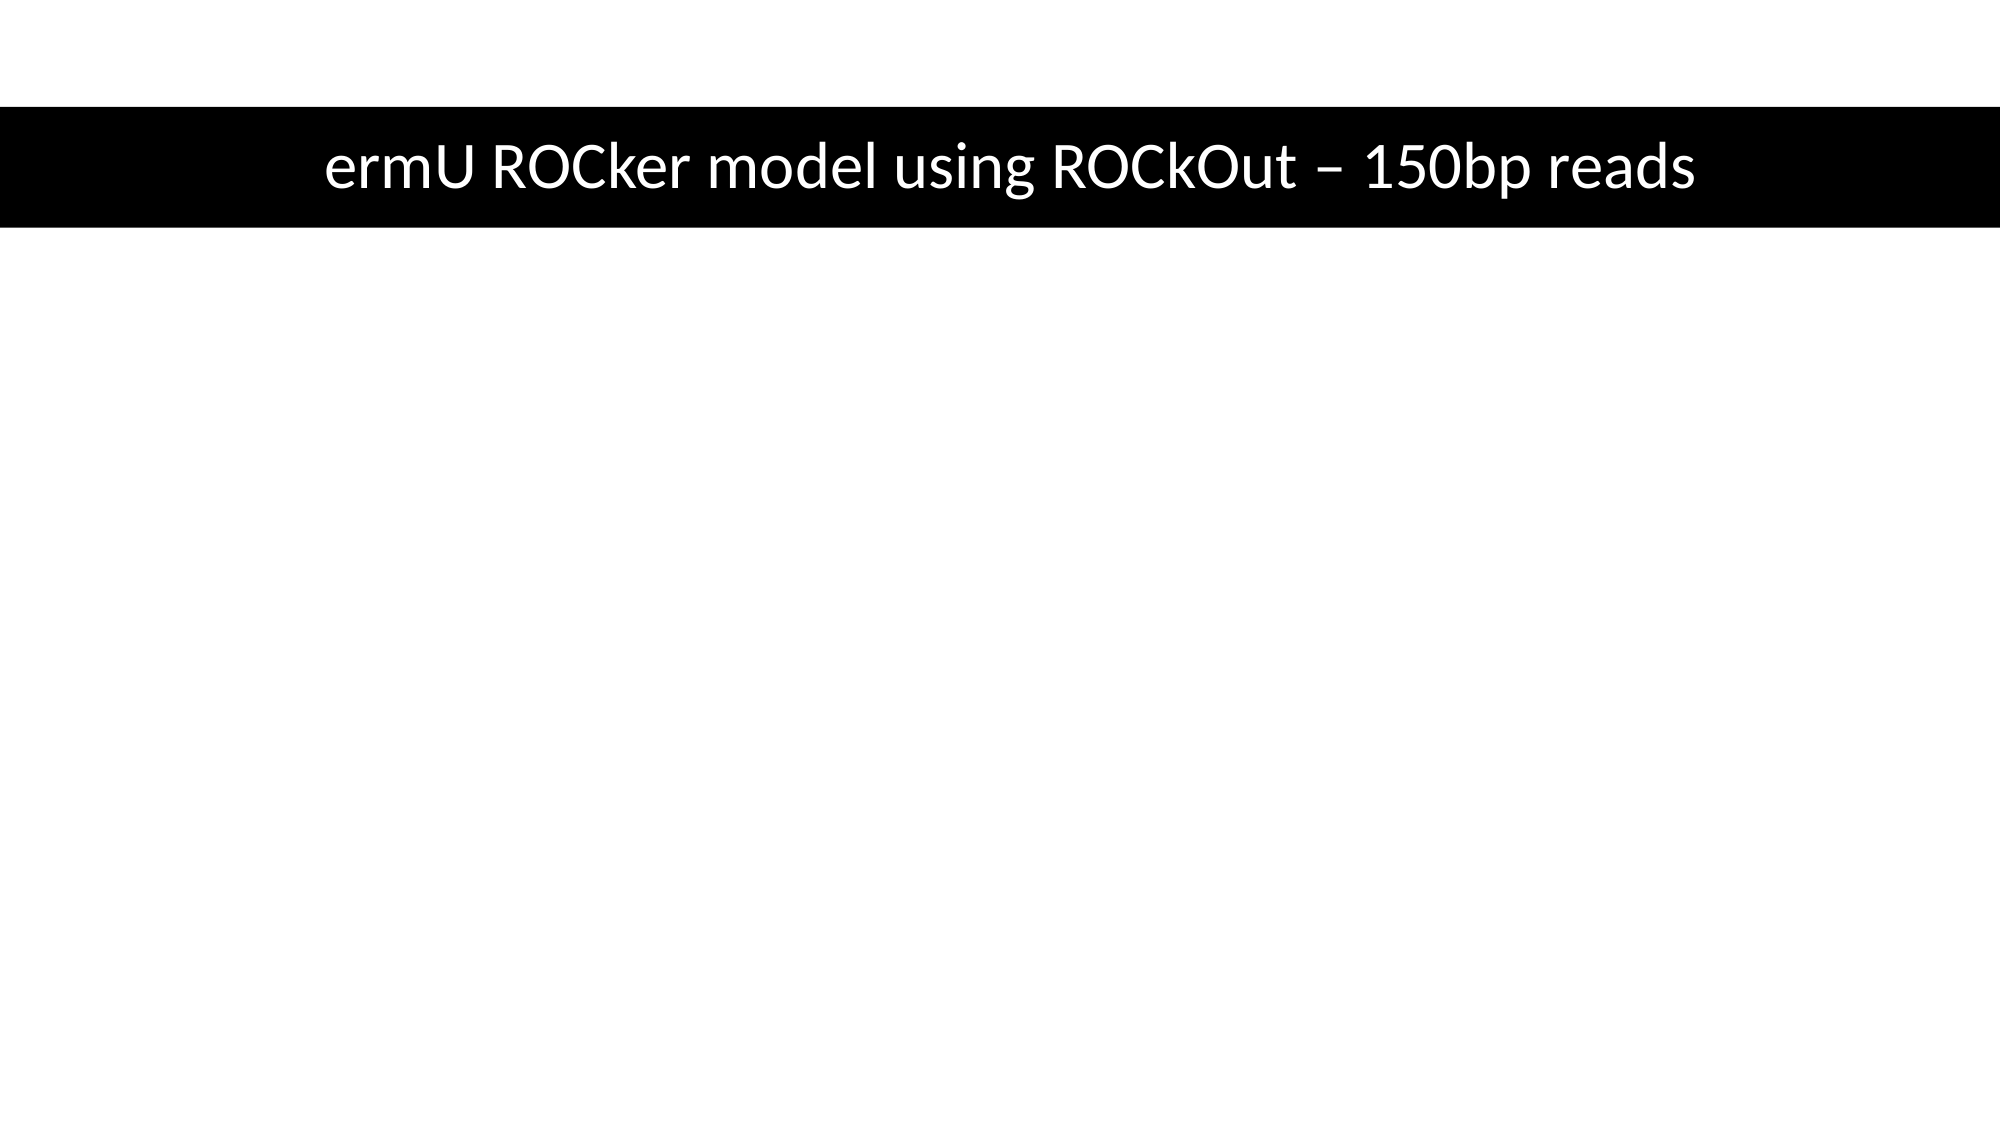

ermU ROCker model using ROCkOut – 150bp reads